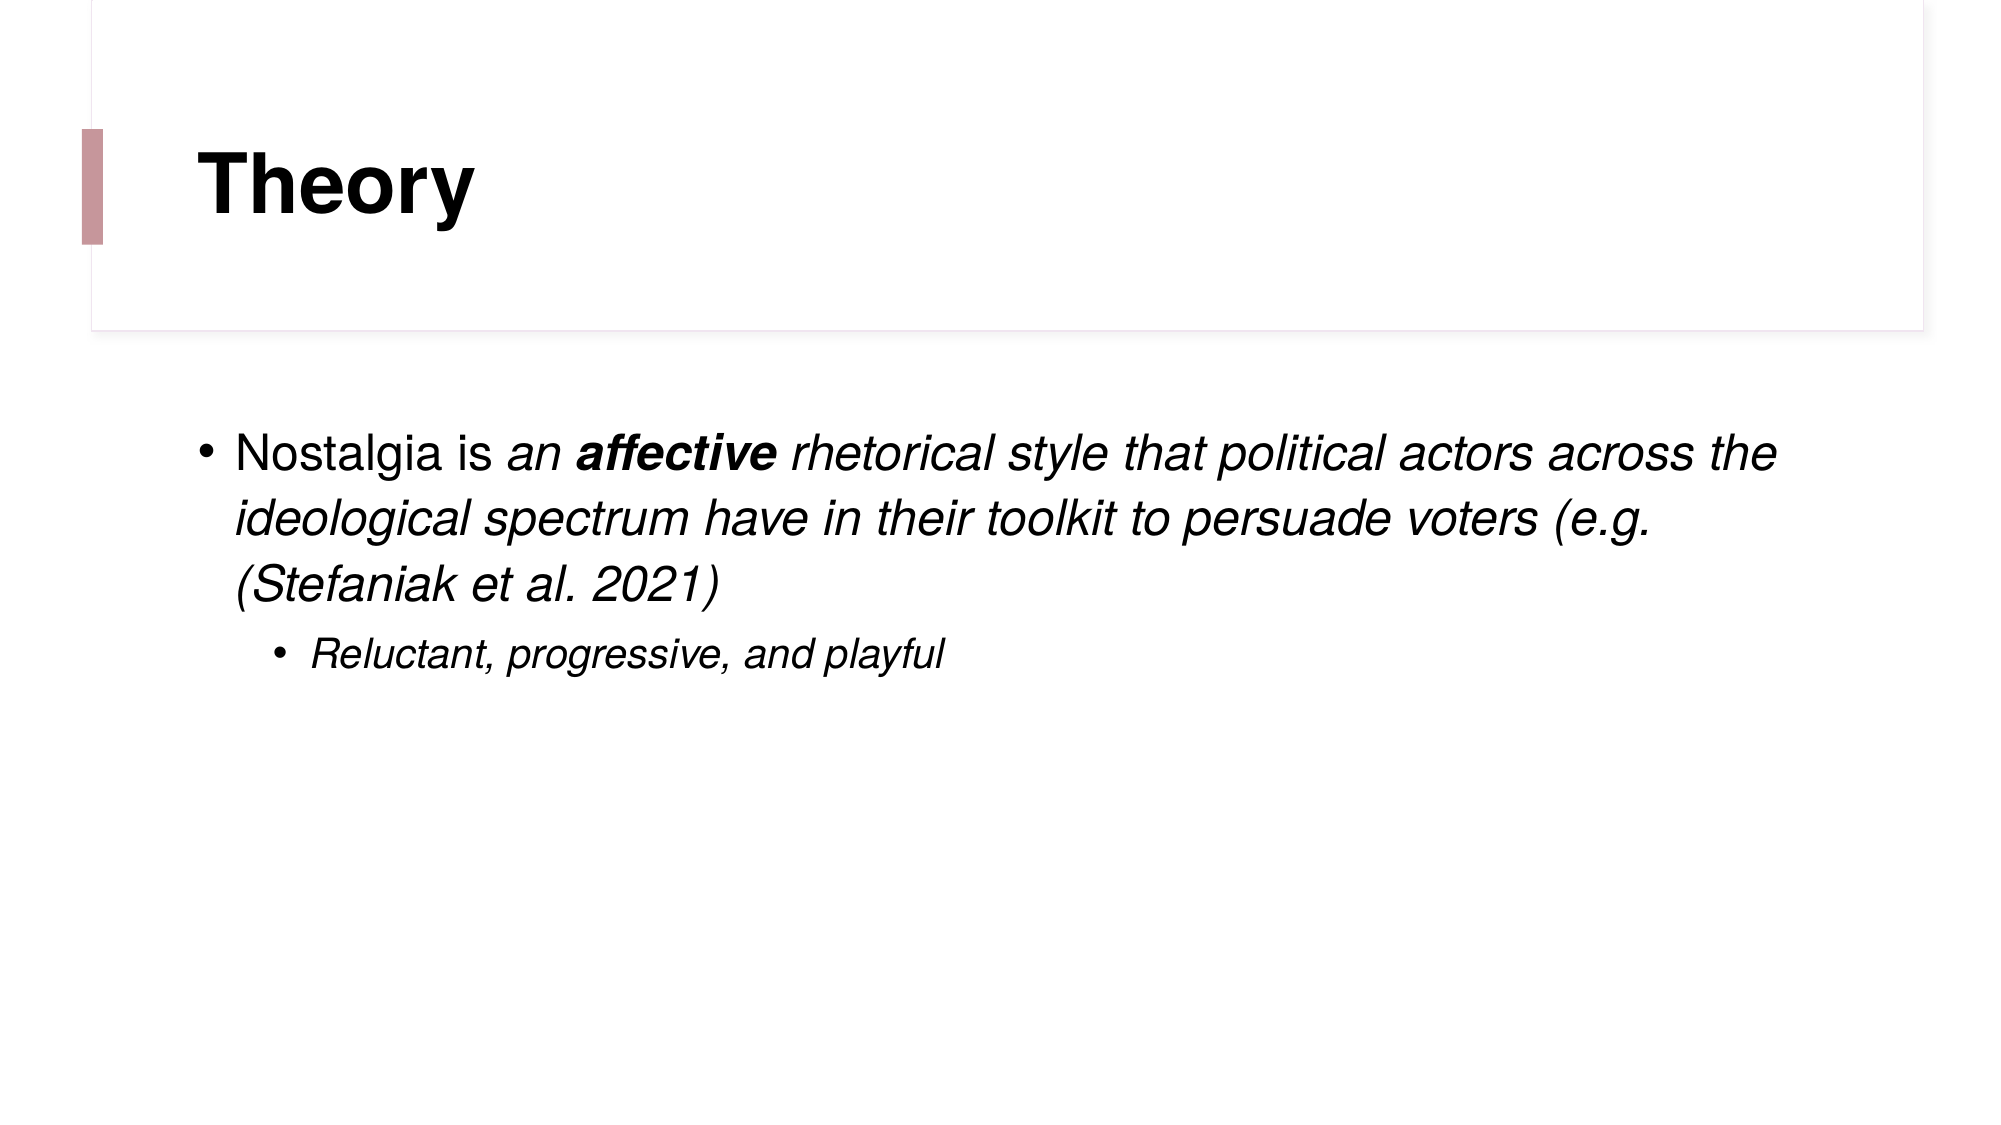

# Theory
Nostalgia is an affective rhetorical style that political actors across the ideological spectrum have in their toolkit to persuade voters (e.g. (Stefaniak et al. 2021)
Reluctant, progressive, and playful